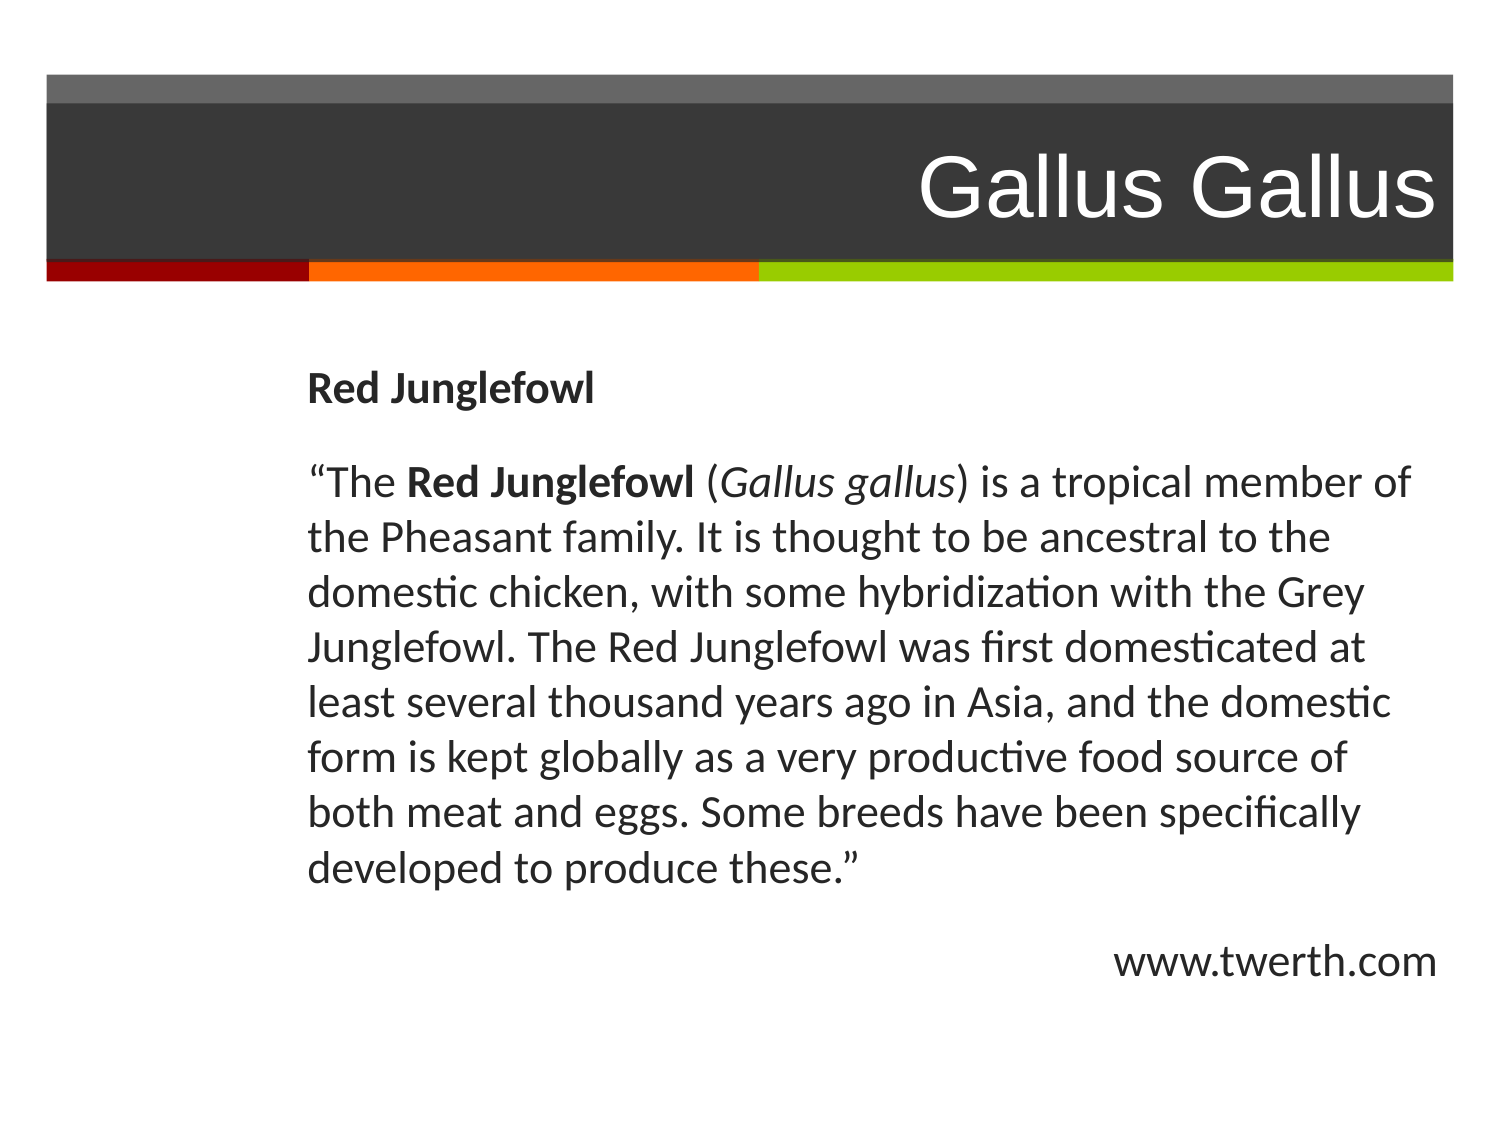

# Gallus Gallus
Red Junglefowl
“The Red Junglefowl (Gallus gallus) is a tropical member of the Pheasant family. It is thought to be ancestral to the domestic chicken, with some hybridization with the Grey Junglefowl. The Red Junglefowl was first domesticated at least several thousand years ago in Asia, and the domestic form is kept globally as a very productive food source of both meat and eggs. Some breeds have been specifically developed to produce these.”
www.twerth.com